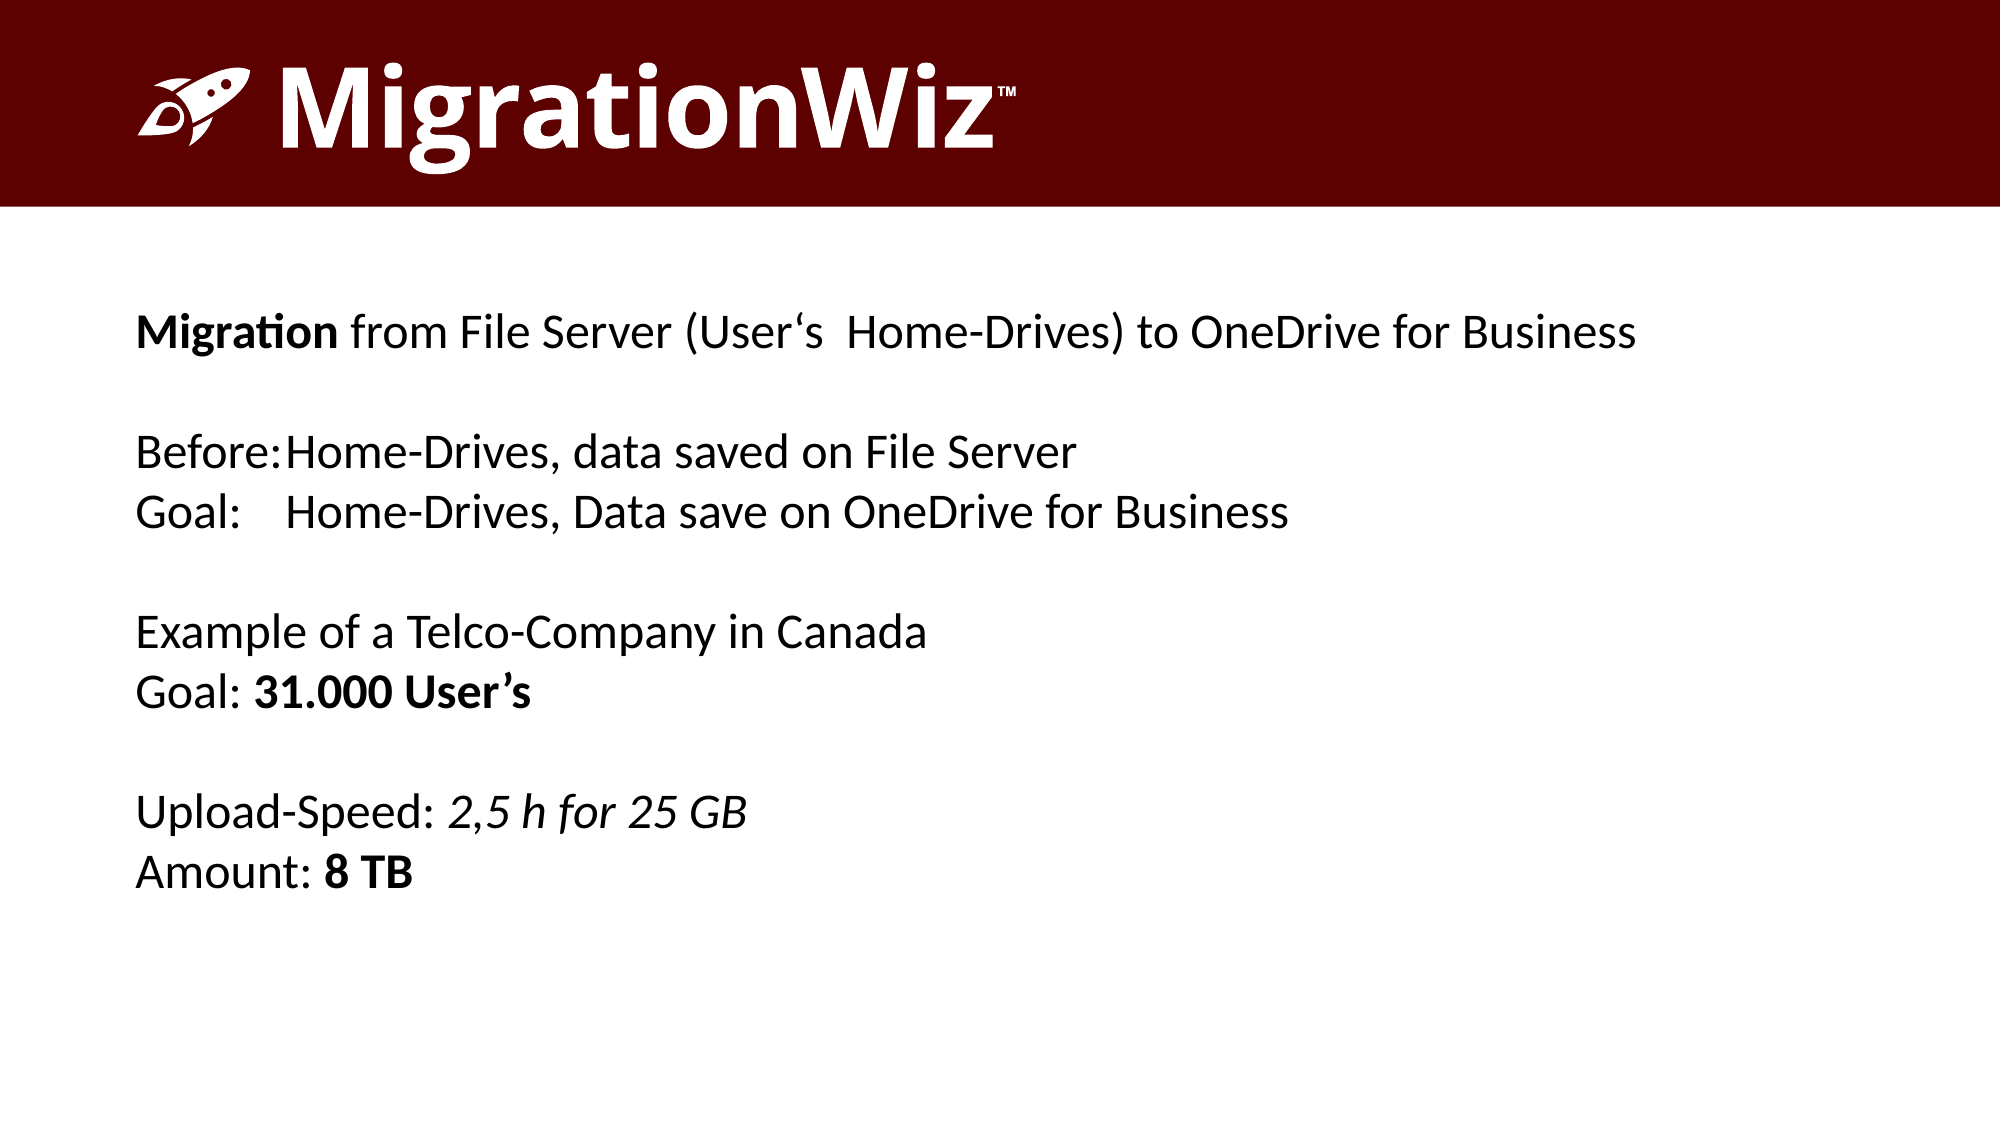

Migration from File Server (User‘s  Home-Drives) to OneDrive for Business

Before:	Home-Drives, data saved on File Server
Goal:	Home-Drives, Data save on OneDrive for Business

Example of a Telco-Company in Canada
Goal: 31.000 User’s

Upload-Speed: 2,5 h for 25 GB
Amount: 8 TB